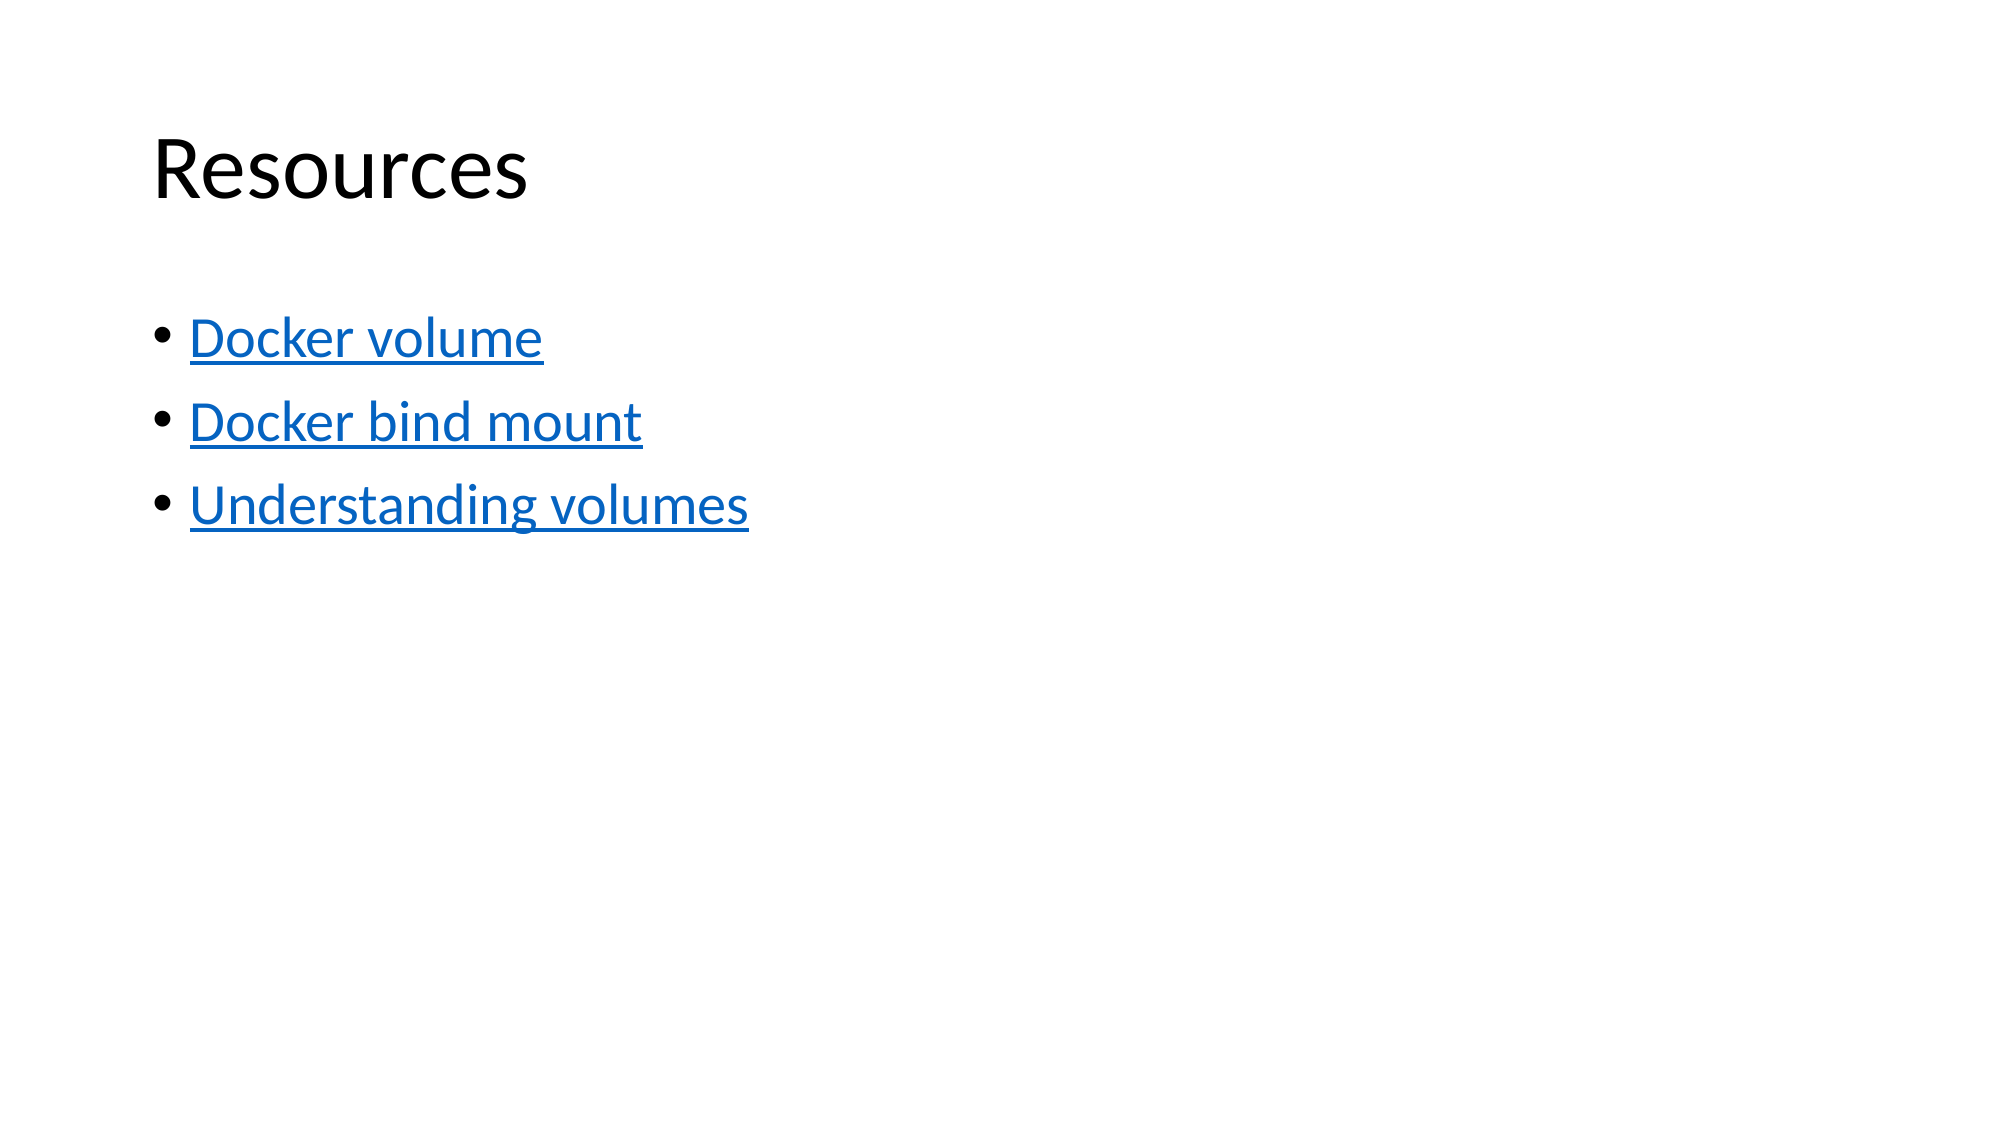

# Resources
Docker volume
Docker bind mount
Understanding volumes